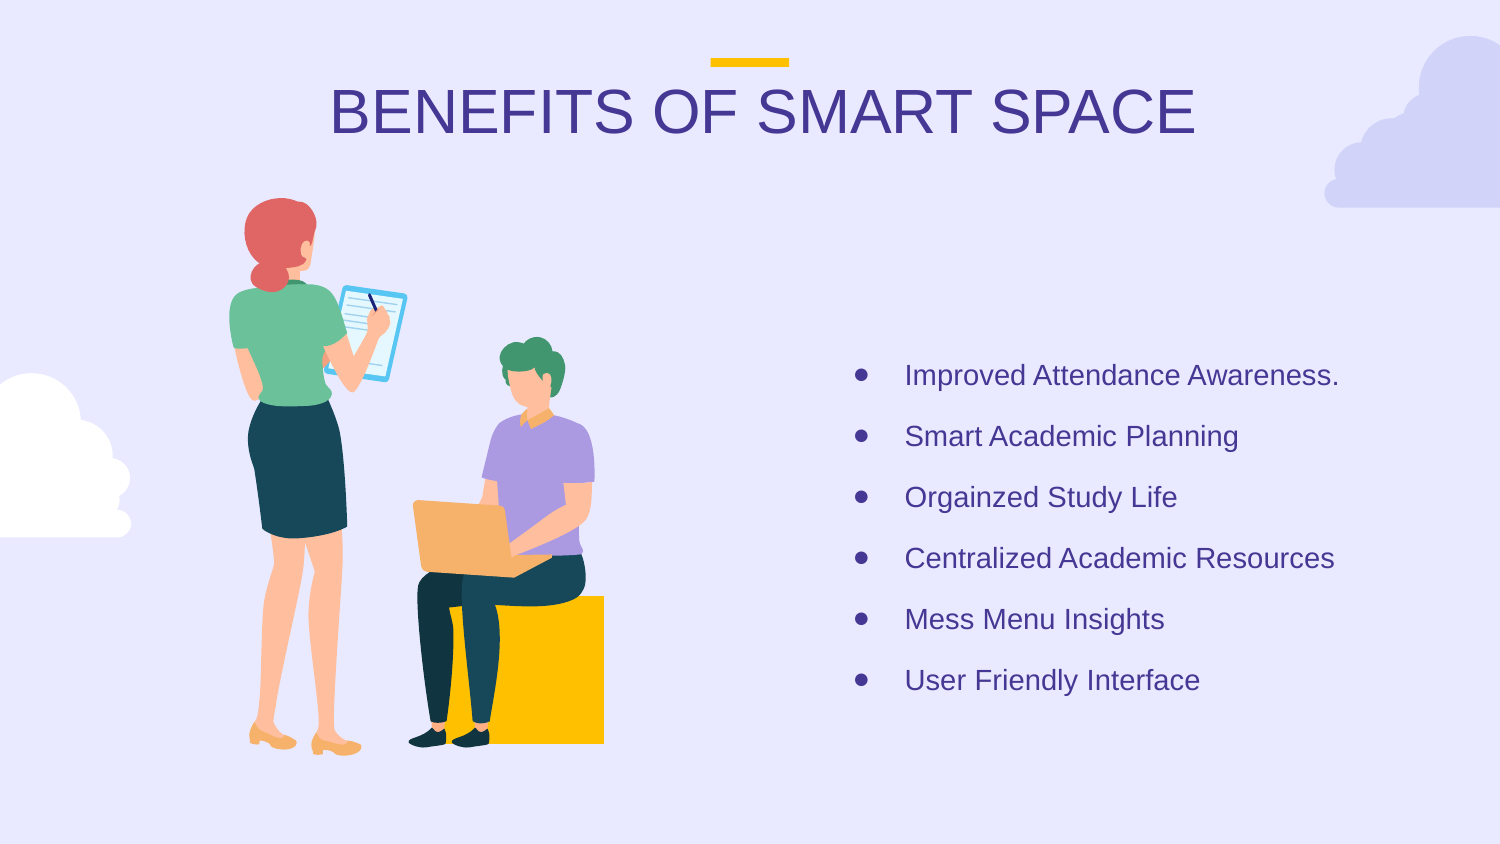

# BENEFITS OF SMART SPACE

Improved Attendance Awareness.
Smart Academic Planning
Orgainzed Study Life
Centralized Academic Resources
Mess Menu Insights
User Friendly Interface